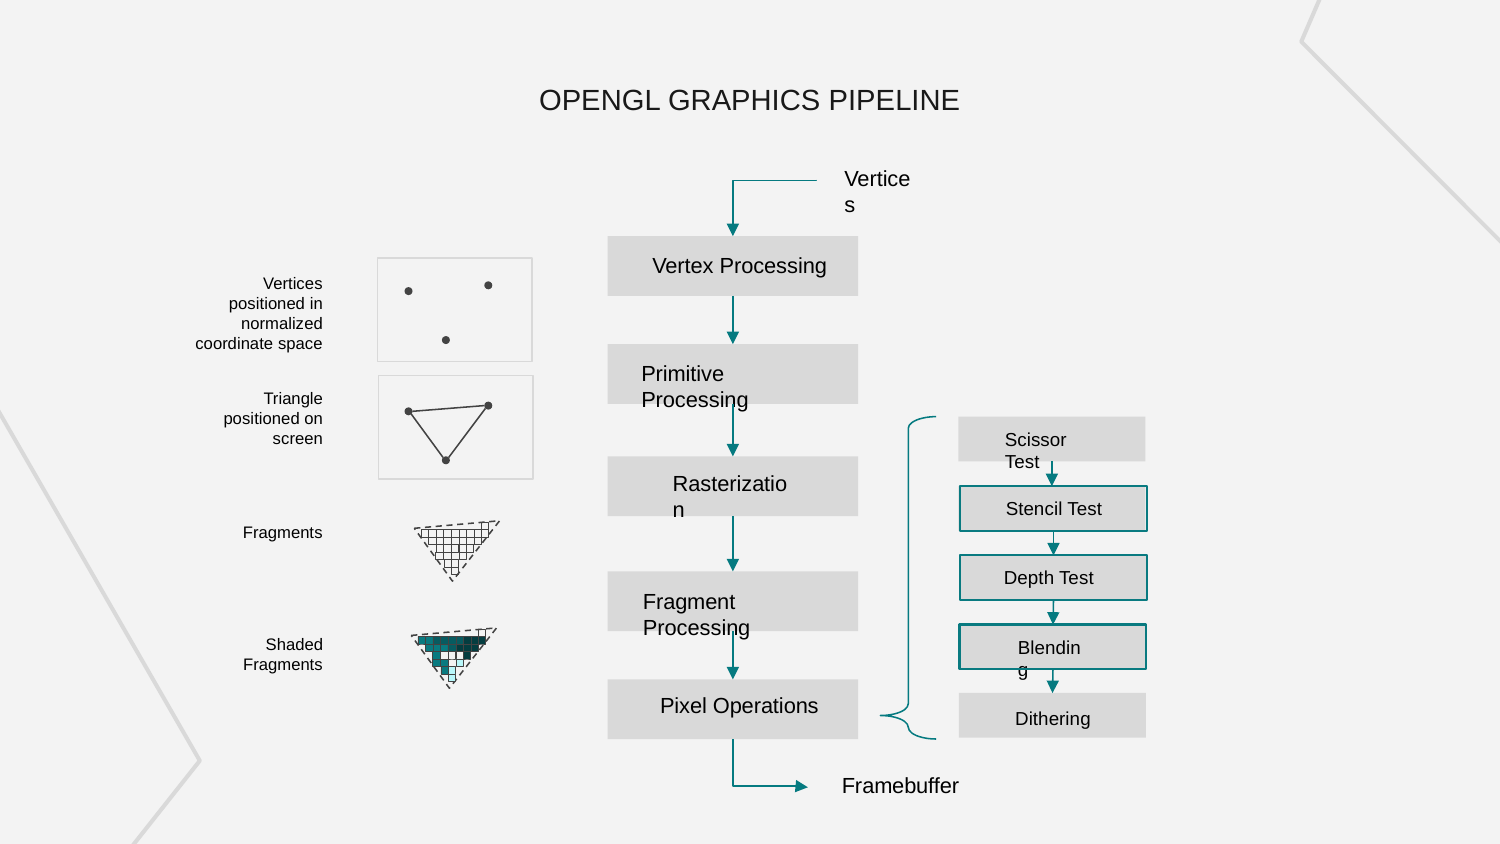

# OPENGL GRAPHICS PIPELINE
Vertices

Vertex Processing

Vertices positioned in normalized coordinate space

Primitive Processing

Triangle positioned on screen

Scissor Test

Rasterization

Stencil Test

Fragments

Depth Test

Fragment Processing

Shaded Fragments
Blending

Pixel Operations

Dithering
Framebuffer